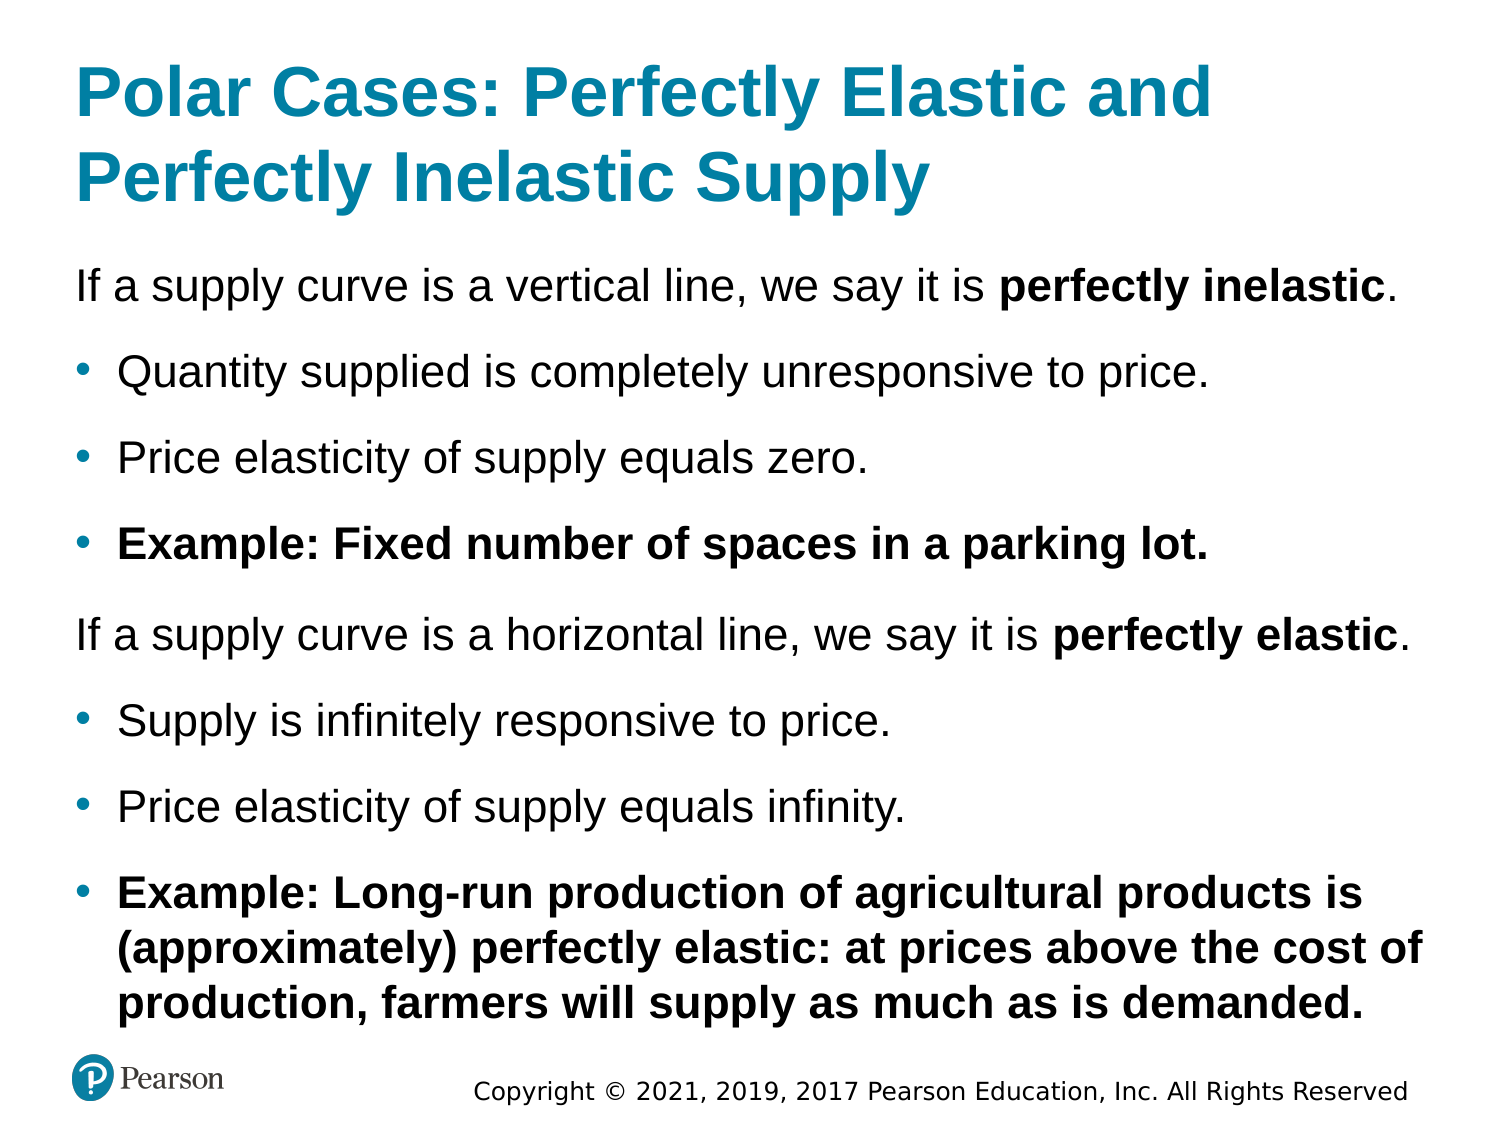

# Polar Cases: Perfectly Elastic and Perfectly Inelastic Supply
If a supply curve is a vertical line, we say it is perfectly inelastic.
Quantity supplied is completely unresponsive to price.
Price elasticity of supply equals zero.
Example: Fixed number of spaces in a parking lot.
If a supply curve is a horizontal line, we say it is perfectly elastic.
Supply is infinitely responsive to price.
Price elasticity of supply equals infinity.
Example: Long-run production of agricultural products is (approximately) perfectly elastic: at prices above the cost of production, farmers will supply as much as is demanded.